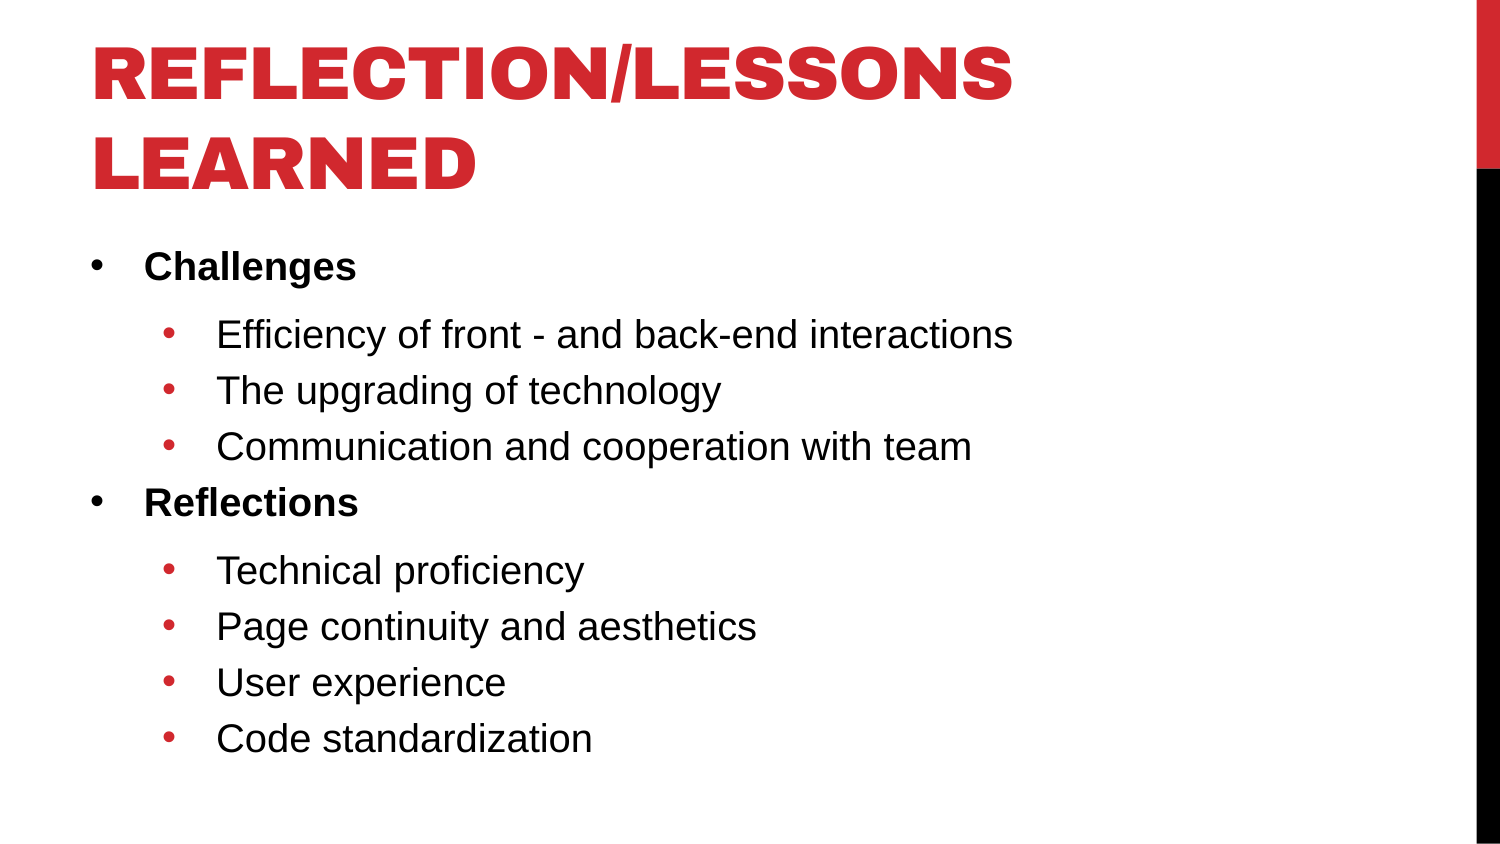

# Reflection/Lessons learned
Challenges
Efficiency of front - and back-end interactions
The upgrading of technology
Communication and cooperation with team
Reflections
Technical proficiency
Page continuity and aesthetics
User experience
Code standardization